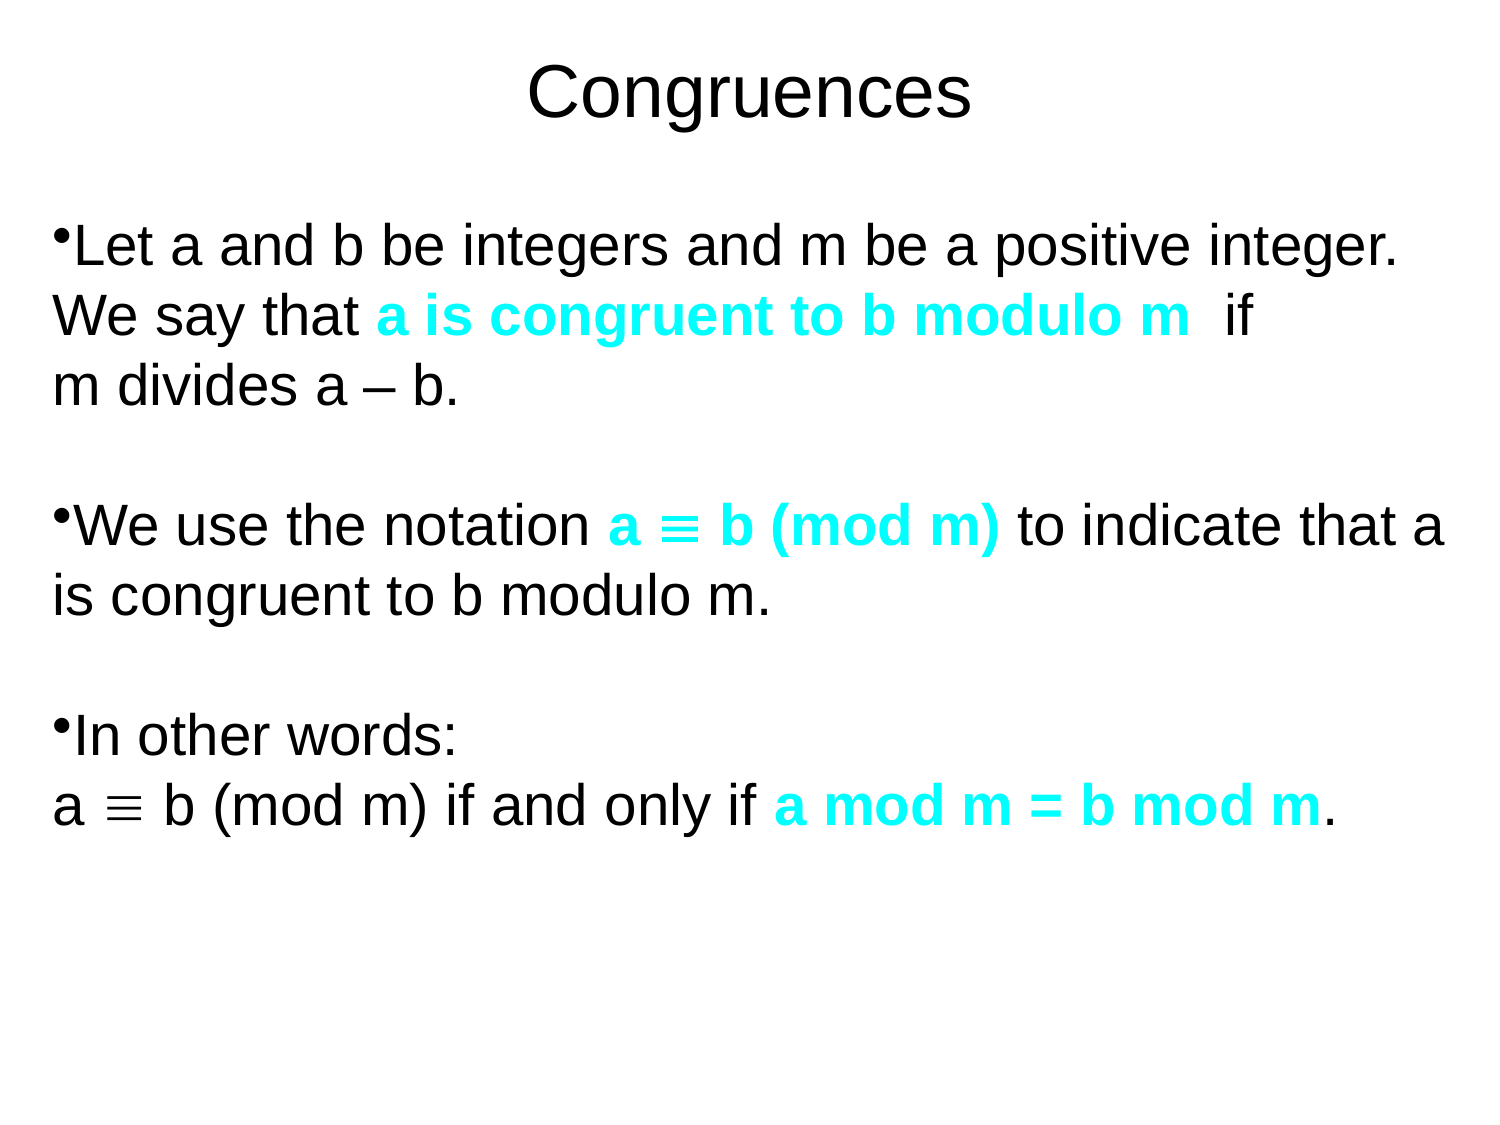

# Congruences
Let a and b be integers and m be a positive integer. We say that a is congruent to b modulo m  if
m divides a – b.

We use the notation a ≡ b (mod m) to indicate that a is congruent to b modulo m.

In other words:
a ≡ b (mod m) if and only if a mod m = b mod m.